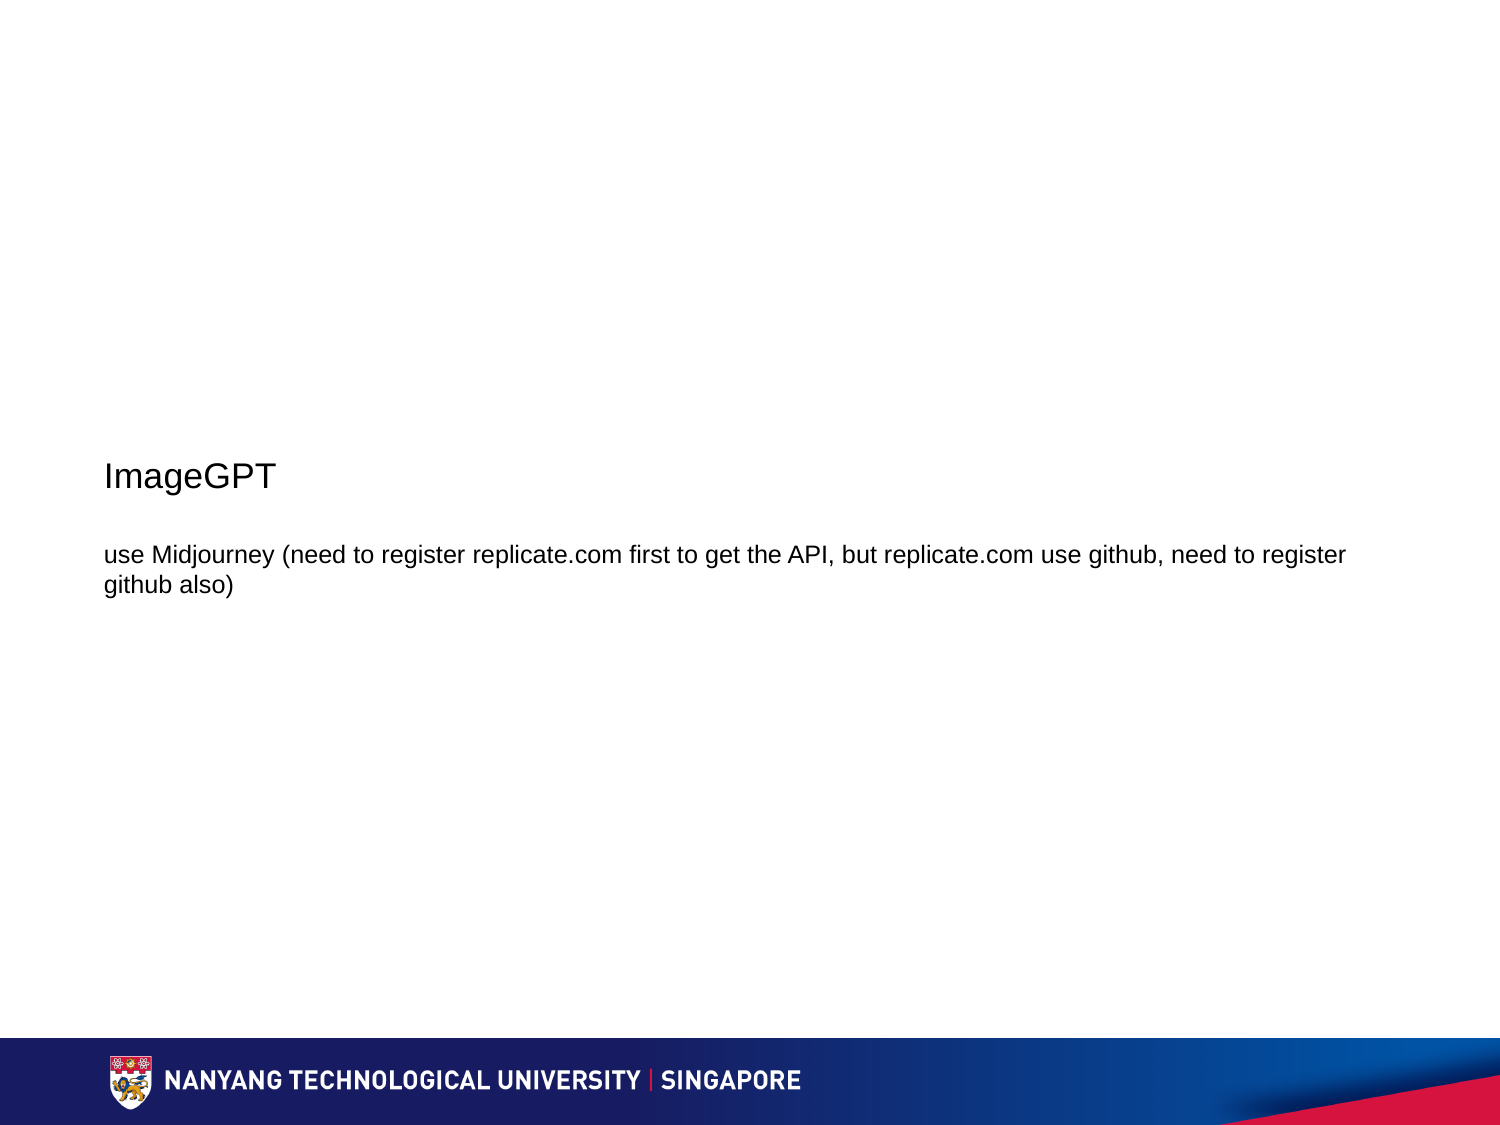

# ImageGPT use Midjourney (need to register replicate.com first to get the API, but replicate.com use github, need to register github also)